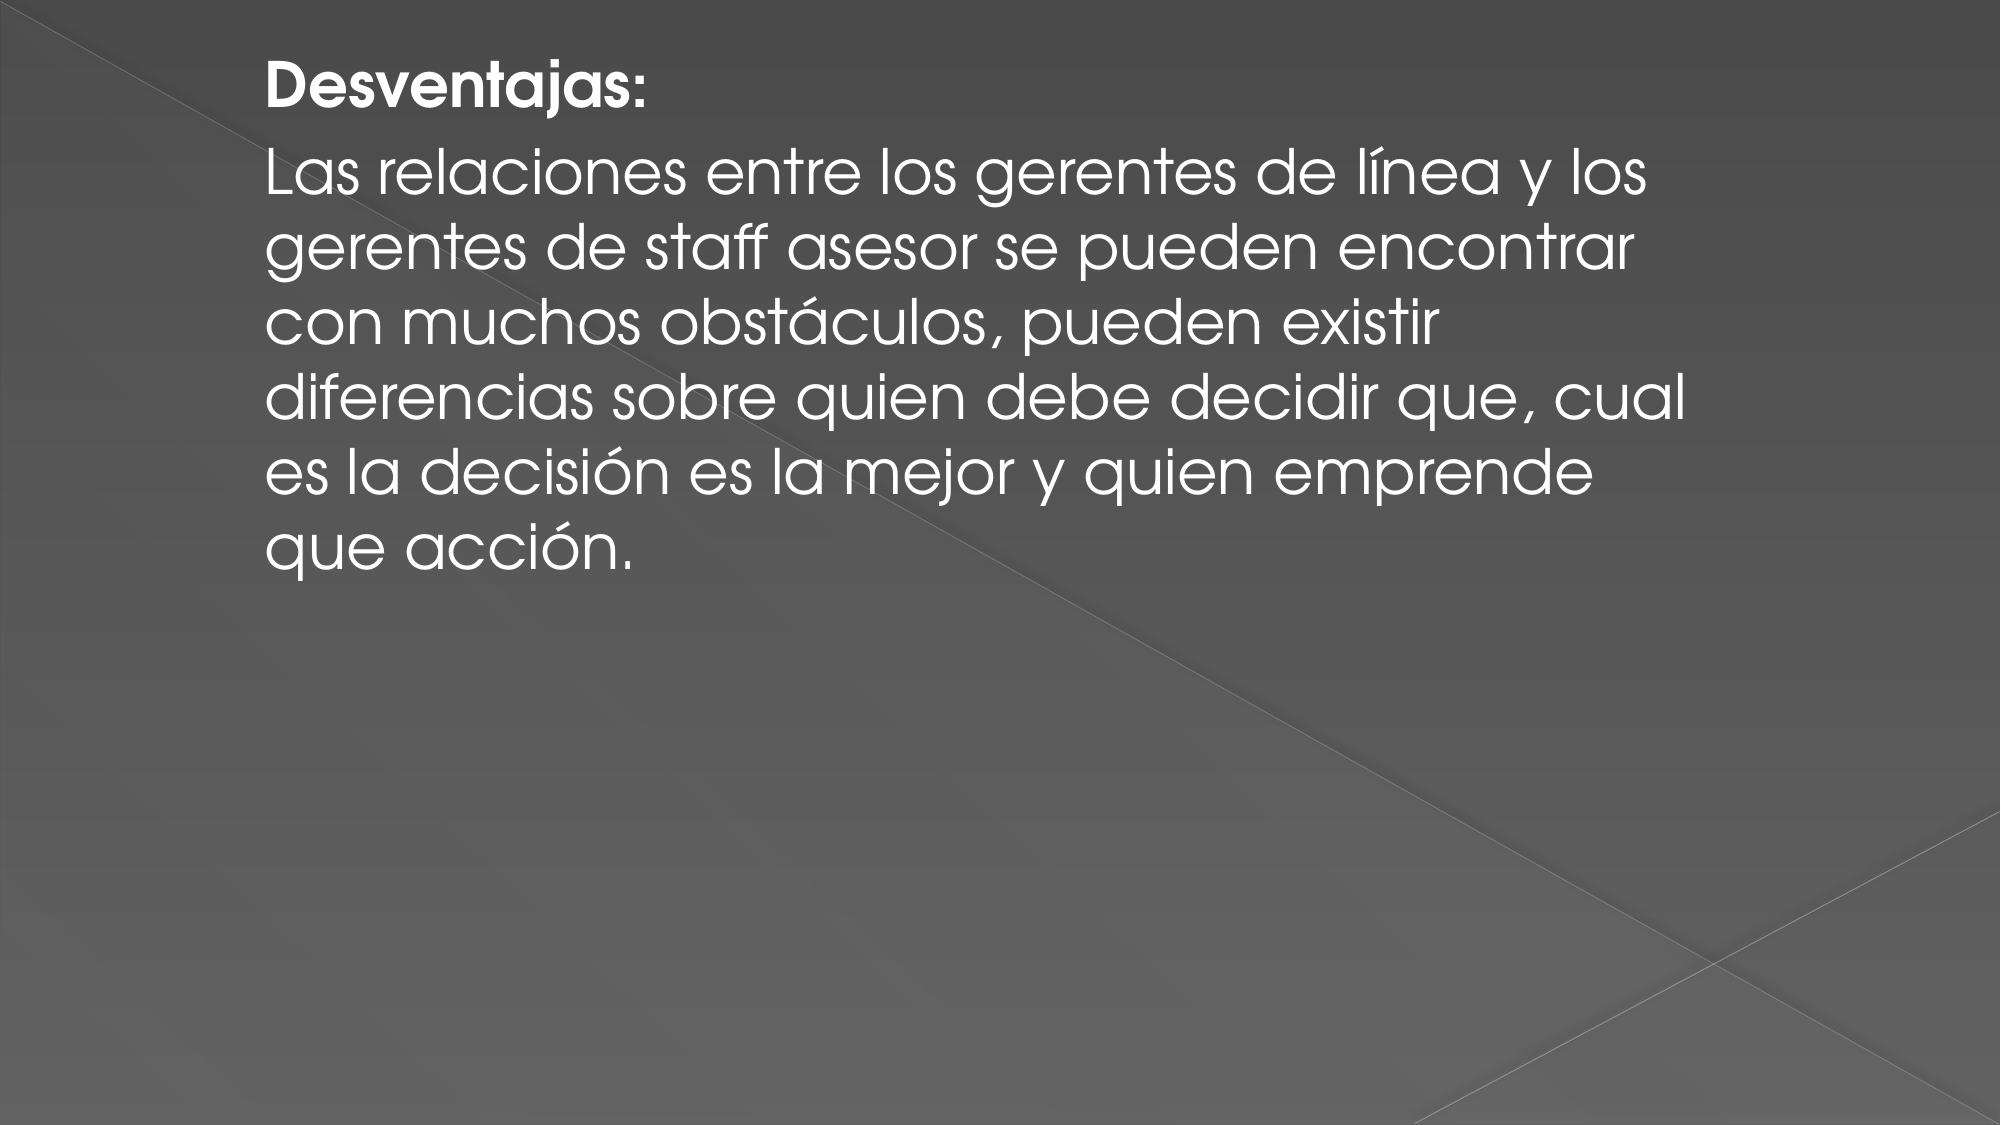

Desventajas:
Las relaciones entre los gerentes de línea y los gerentes de staff asesor se pueden encontrar con muchos obstáculos, pueden existir diferencias sobre quien debe decidir que, cual es la decisión es la mejor y quien emprende que acción.